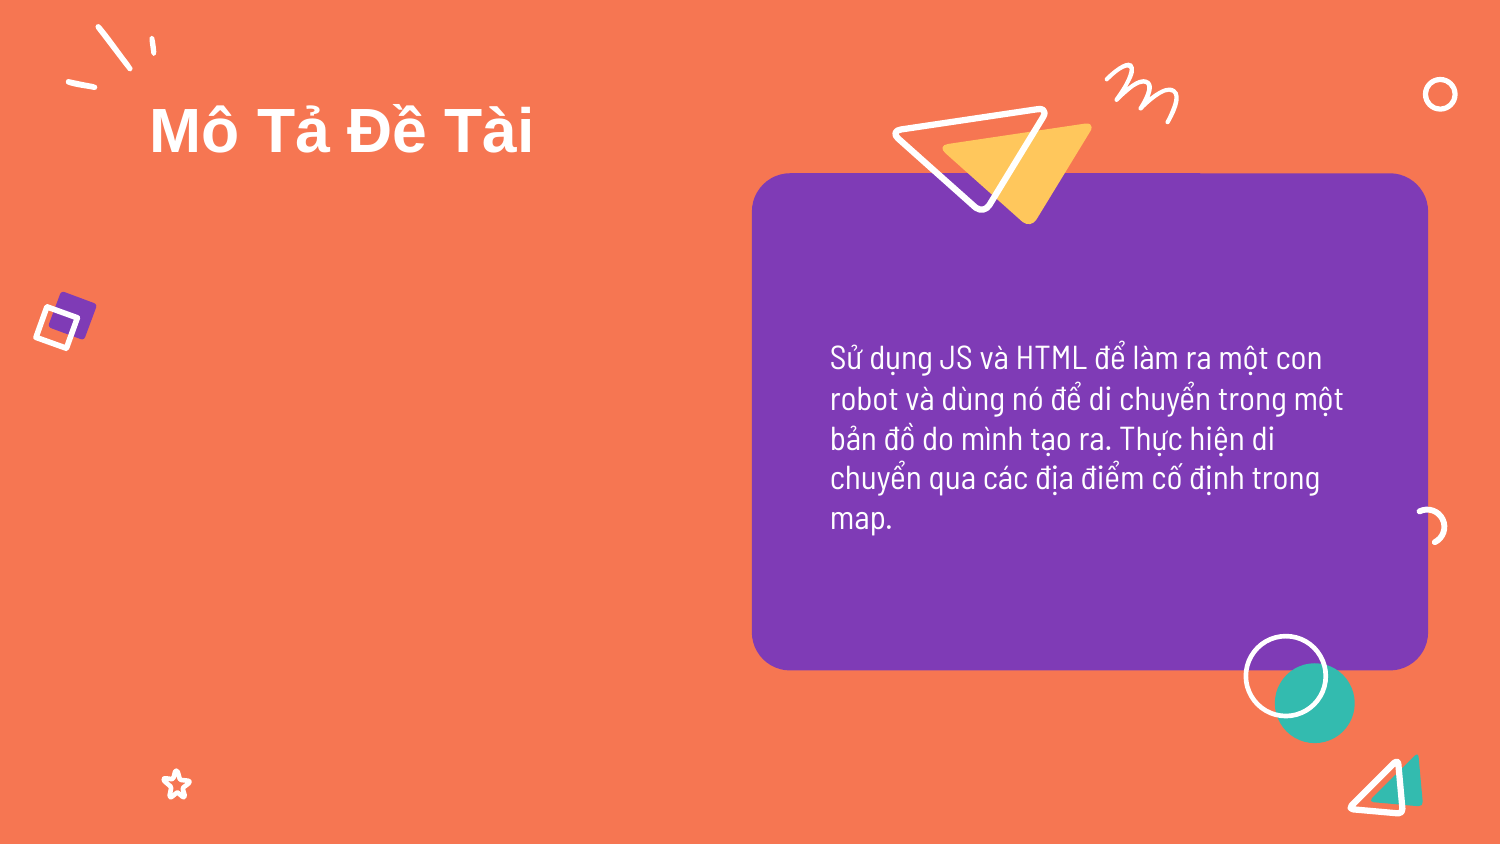

# Mô Tả Đề Tài
Sử dụng JS và HTML để làm ra một con robot và dùng nó để di chuyển trong một bản đồ do mình tạo ra. Thực hiện di chuyển qua các địa điểm cố định trong map.